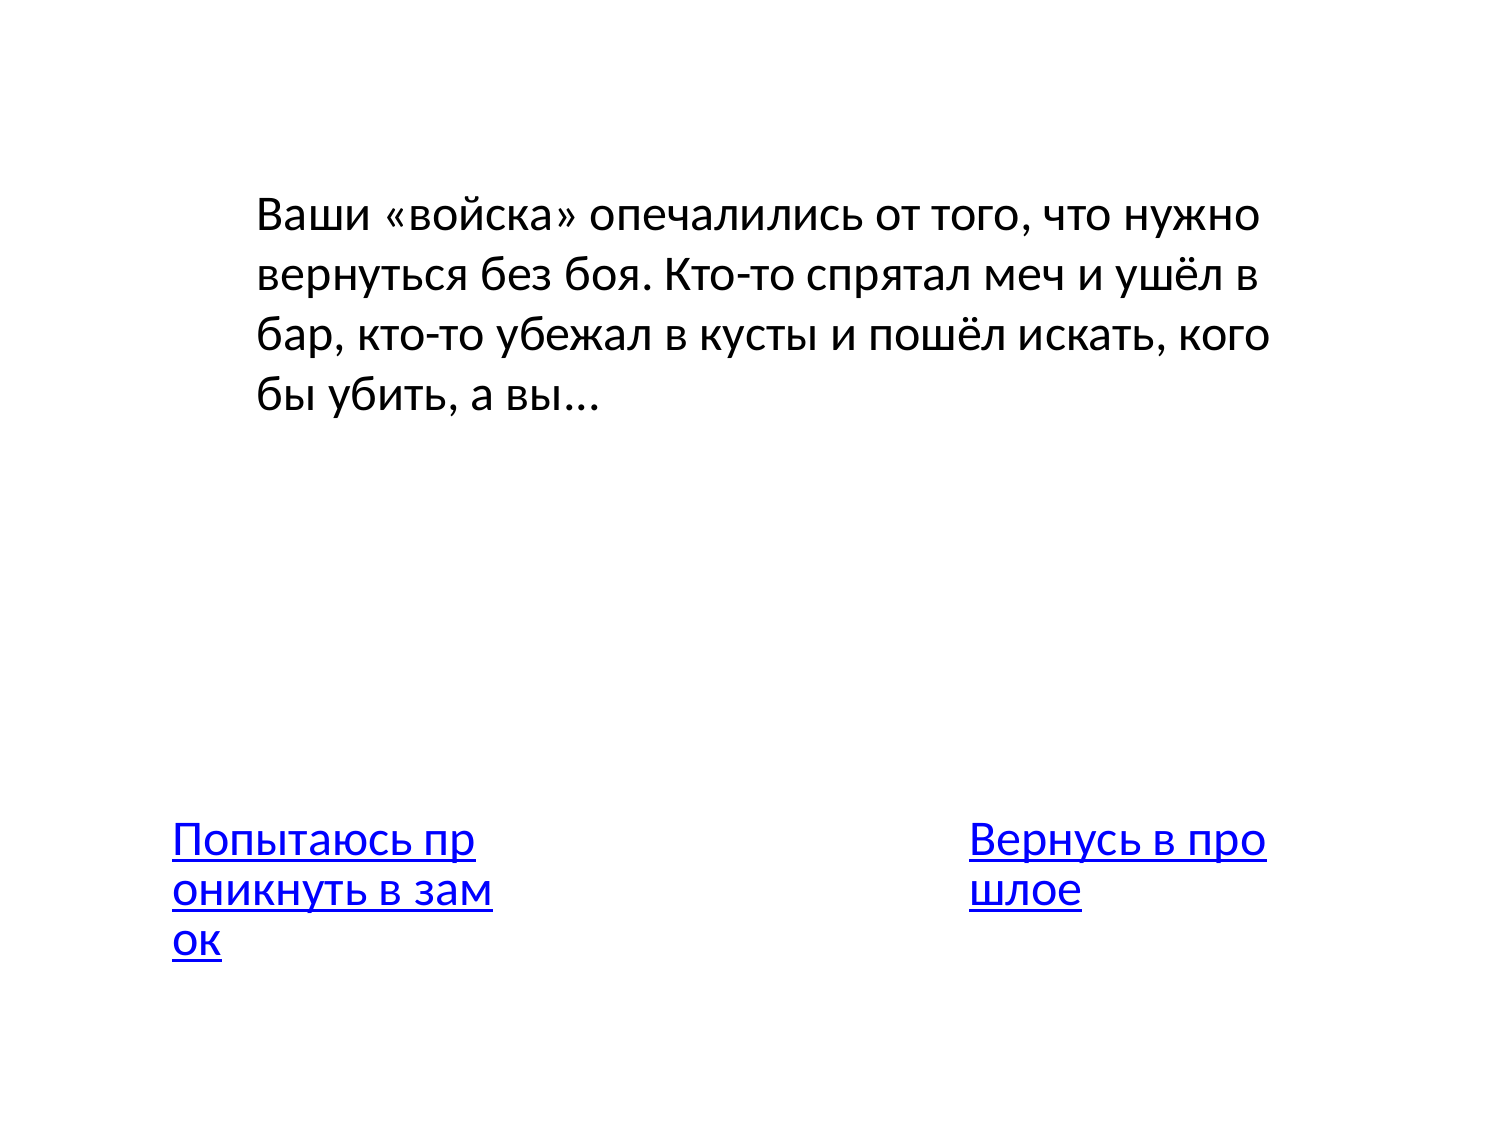

Ваши «войска» опечалились от того, что нужно вернуться без боя. Кто-то спрятал меч и ушёл в бар, кто-то убежал в кусты и пошёл искать, кого бы убить, а вы...
Попытаюсь проникнуть в замок
Вернусь в прошлое